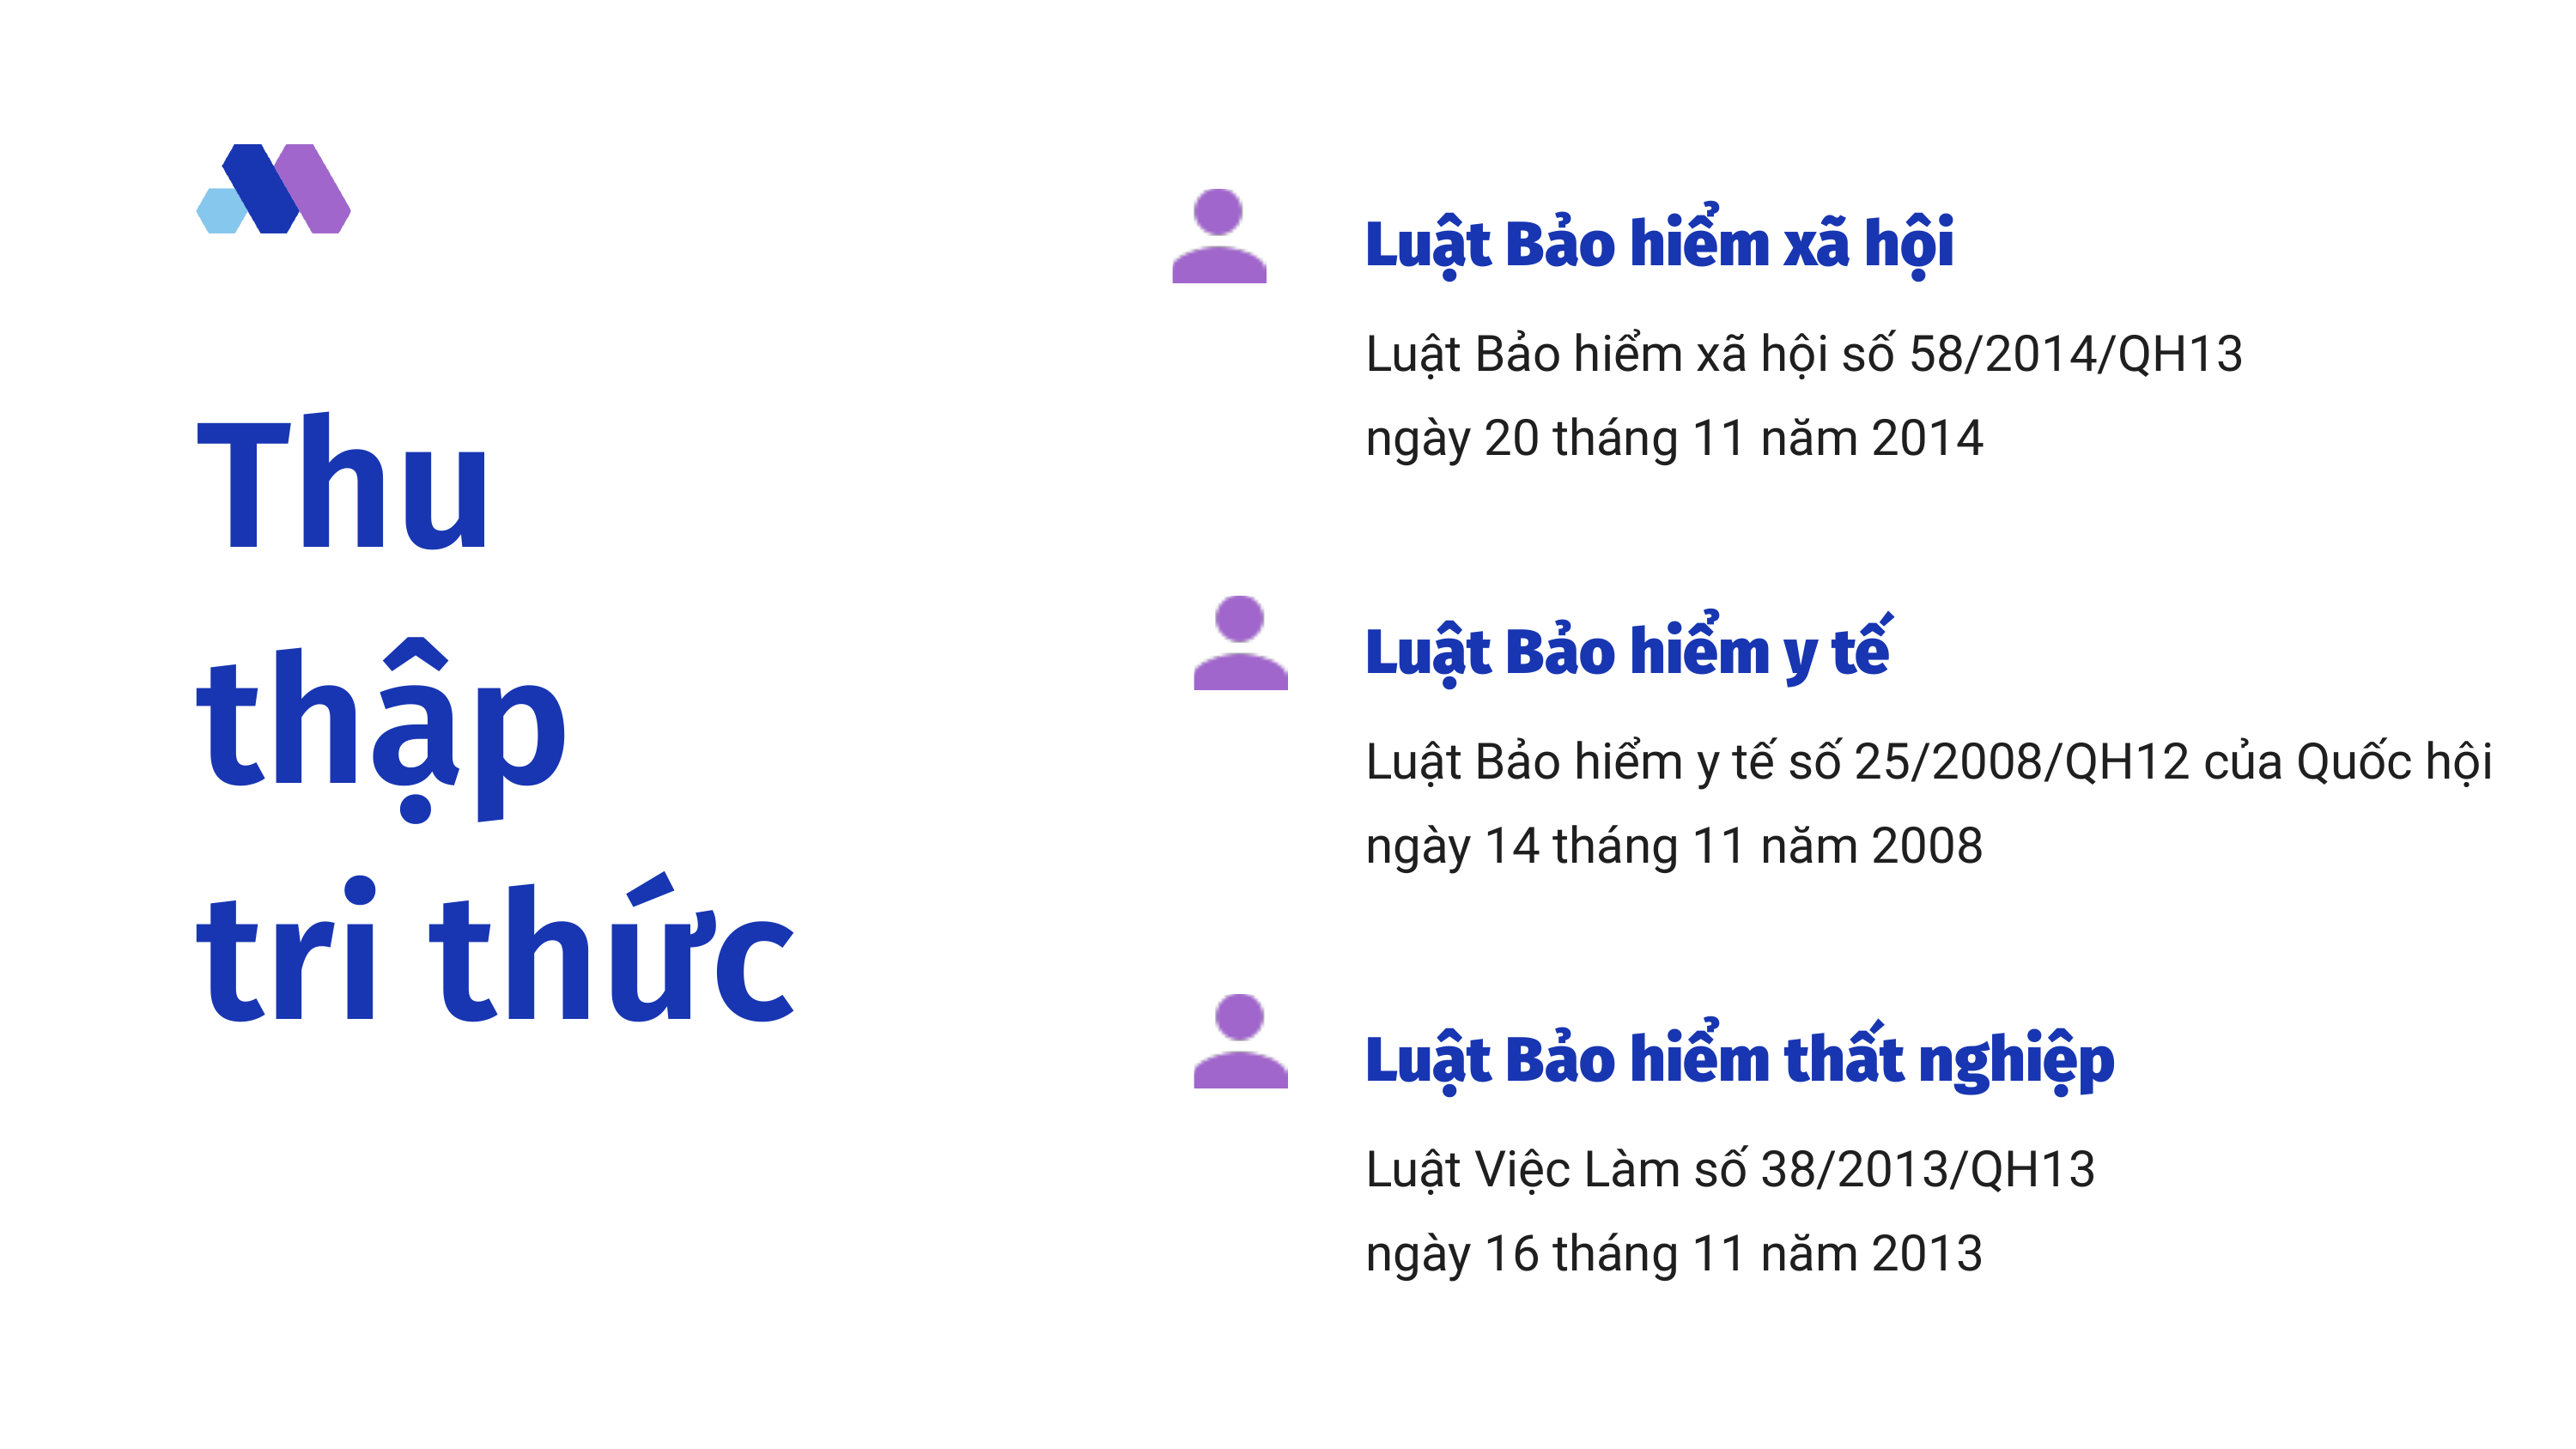

Luật Bảo hiểm xã hội
Luật Bảo hiểm xã hội số 58/2014/QH13 ngày 20 tháng 11 năm 2014

Thu thập tri thức
Luật Bảo hiểm y tế
Luật Bảo hiểm y tế số 25/2008/QH12 của Quốc hội ngày 14 tháng 11 năm 2008

Luật Bảo hiểm thất nghiệp
Luật Việc Làm số 38/2013/QH13
ngày 16 tháng 11 năm 2013